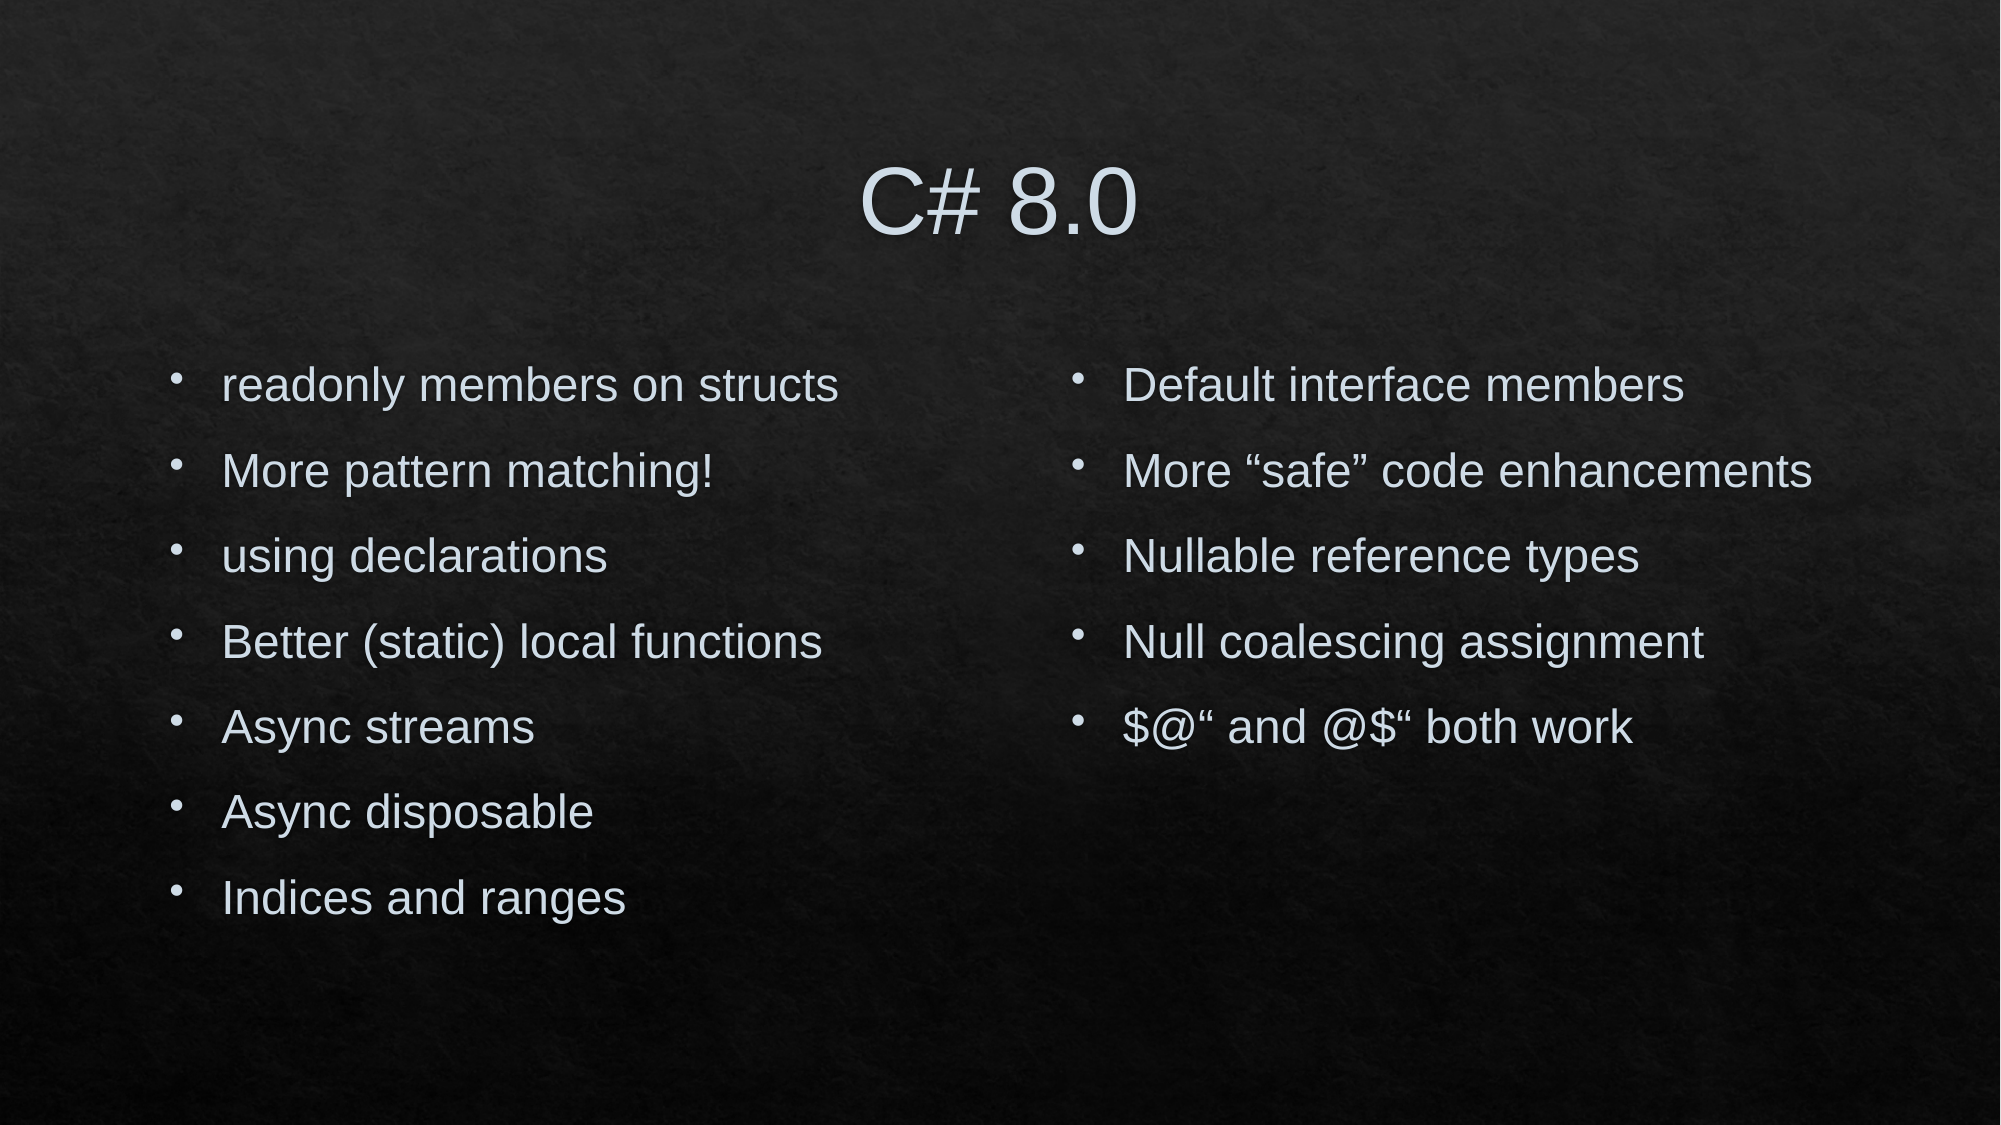

# C# 8.0
readonly members on structs
More pattern matching!
using declarations
Better (static) local functions
Async streams
Async disposable
Indices and ranges

Default interface members
More “safe” code enhancements
Nullable reference types
Null coalescing assignment
$@“ and @$“ both work